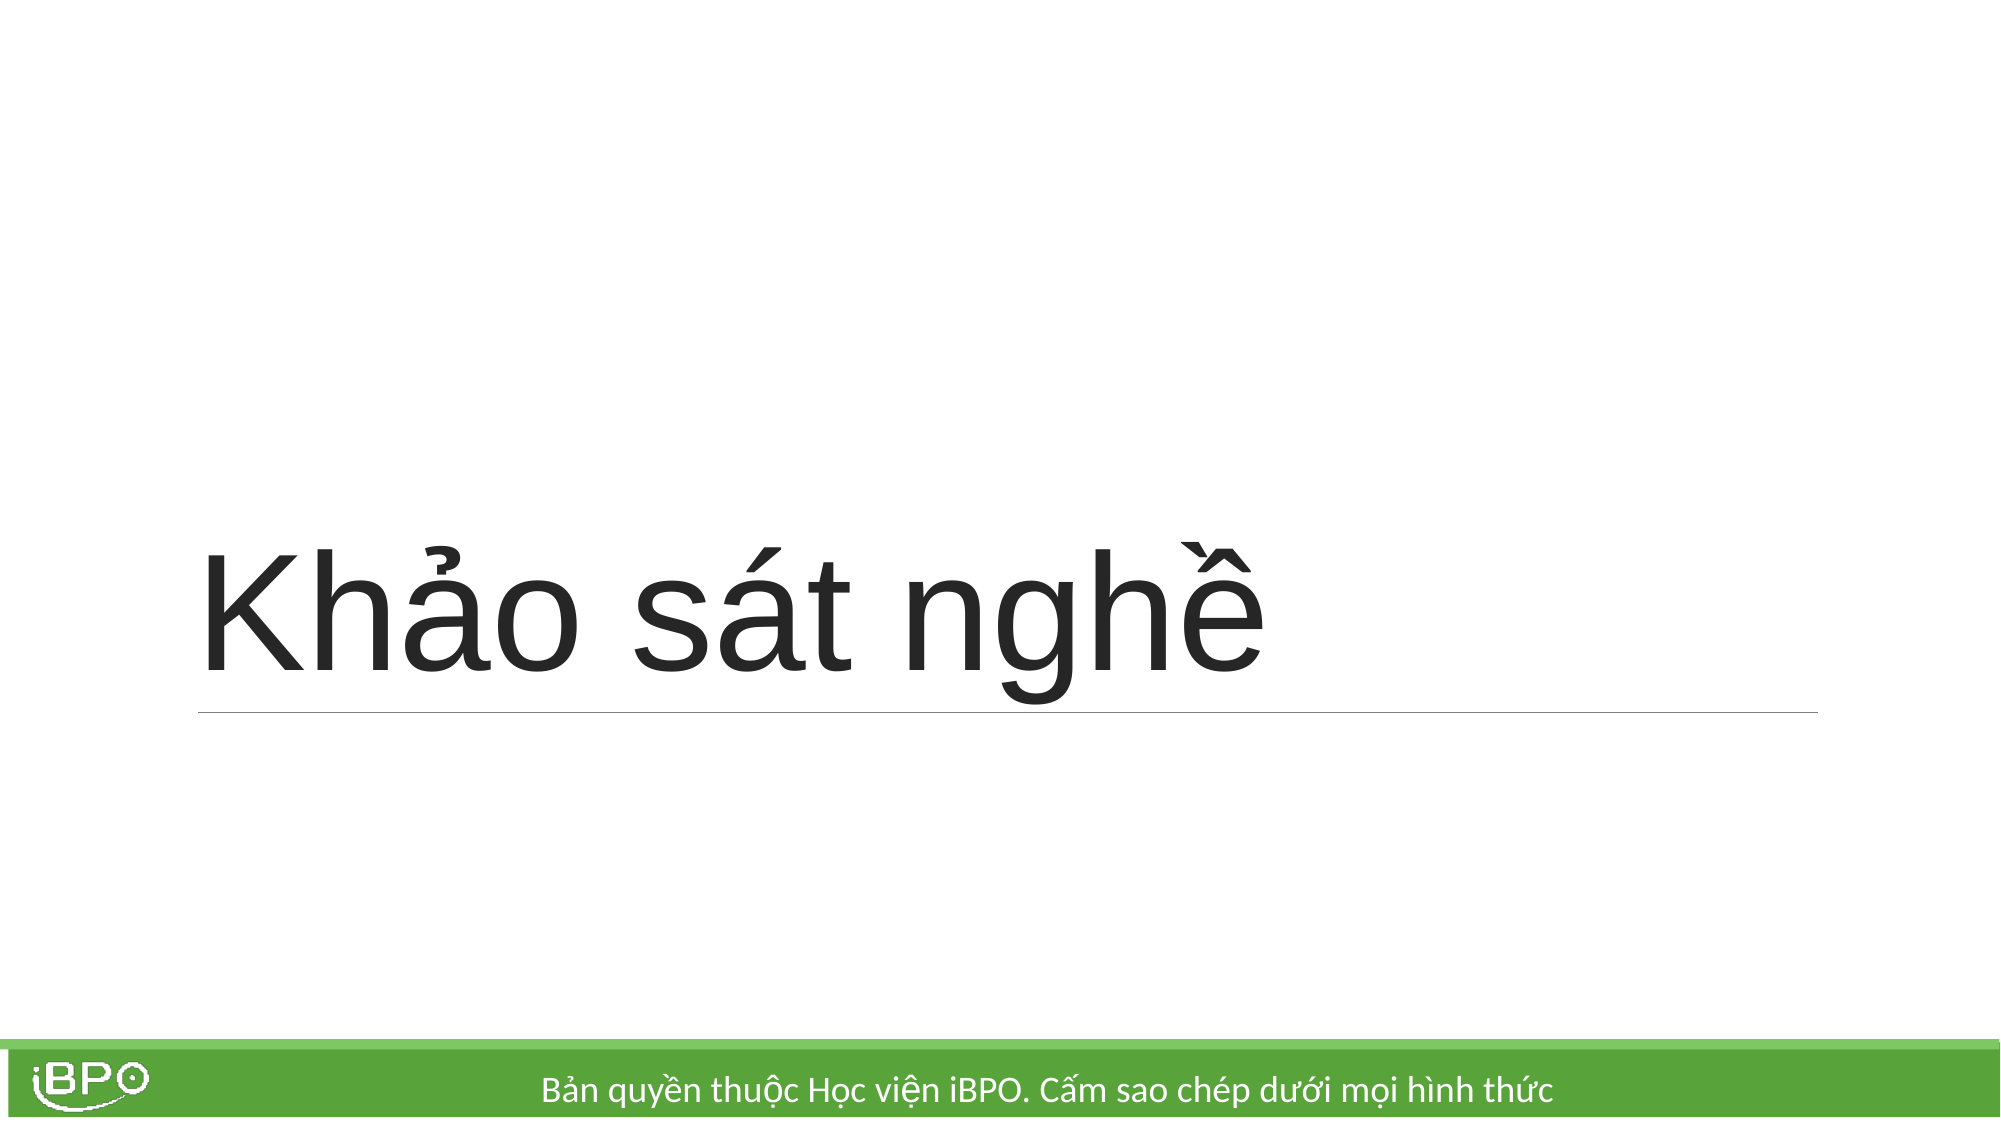

# Khảo sát nghề

Bản quyền thuộc Học viện iBPO. Cấm sao chép dưới mọi hình thức